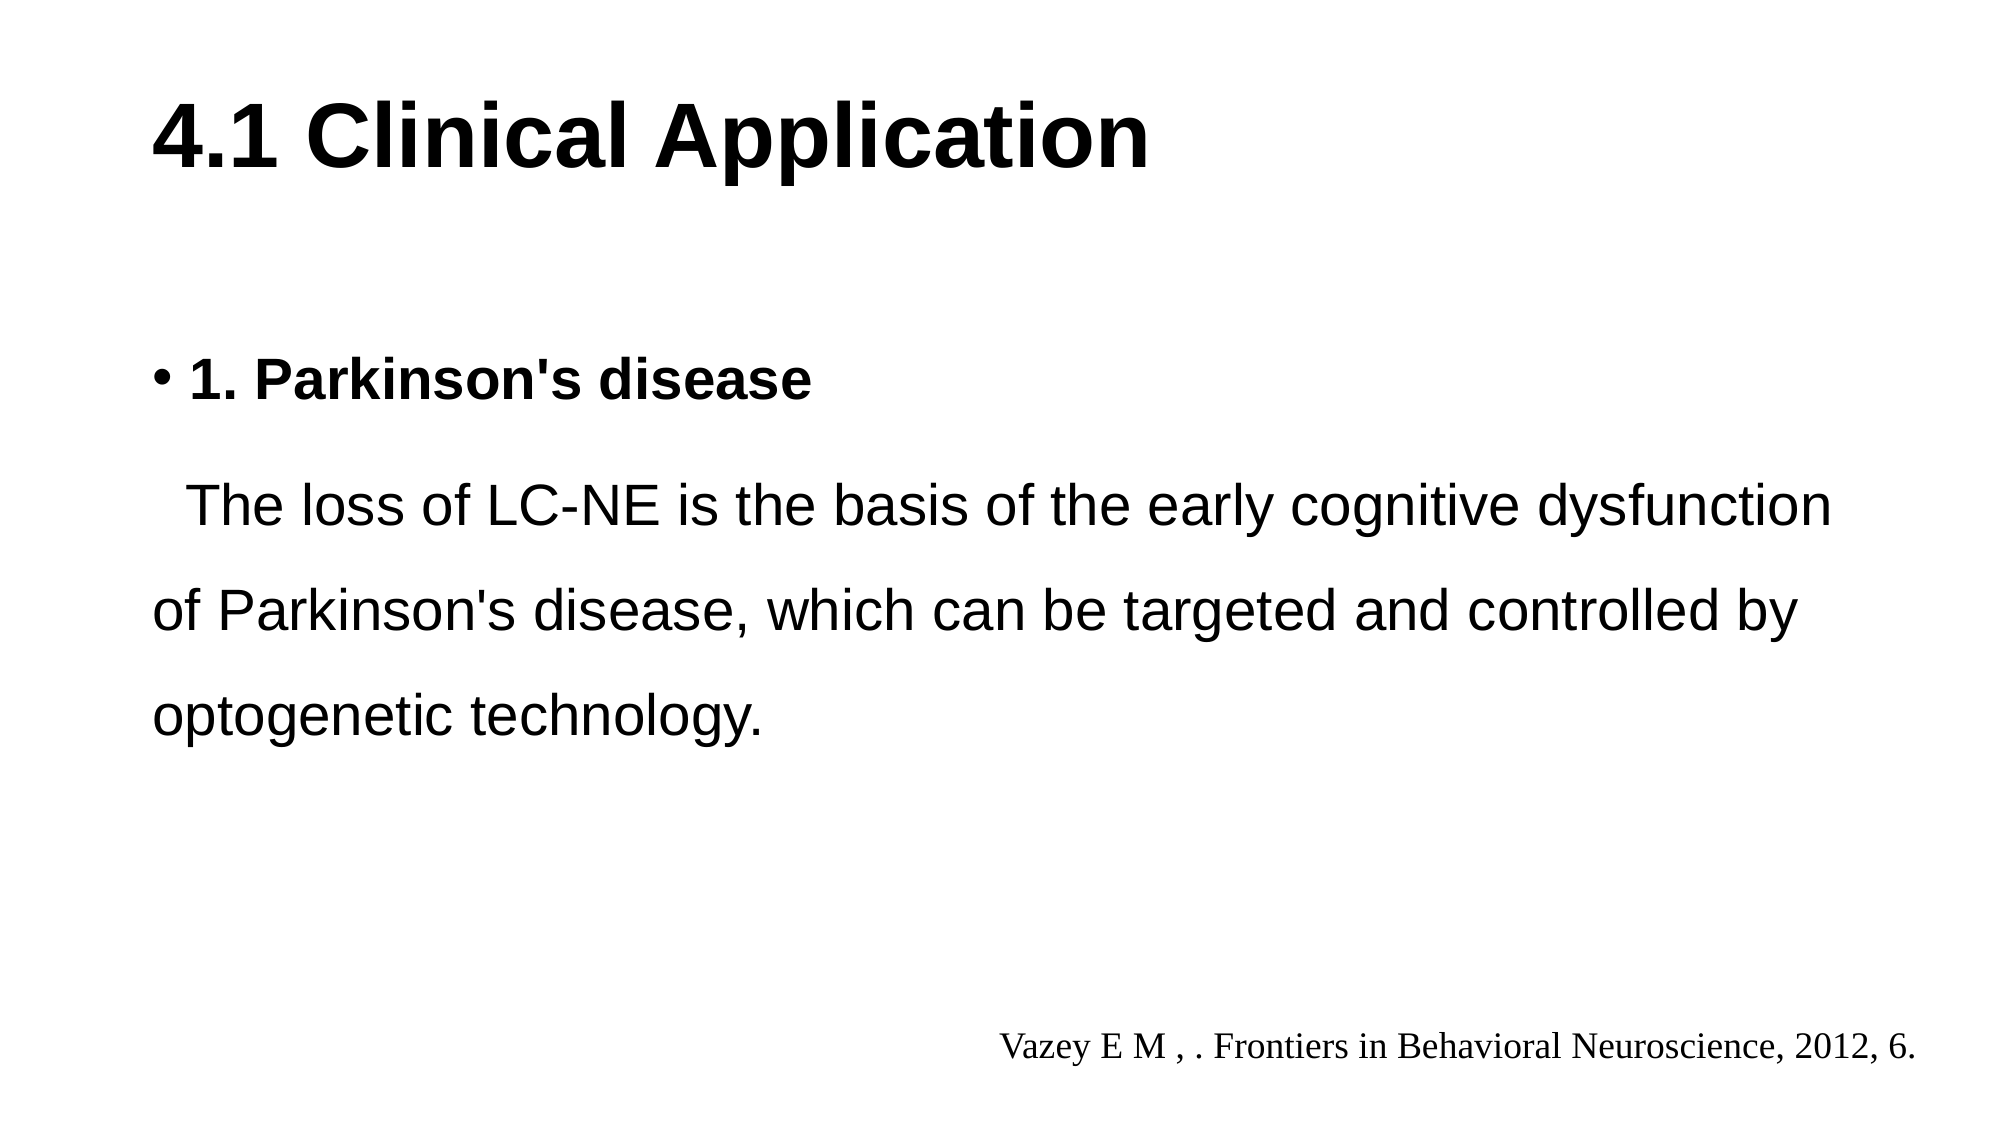

# 4.1 Clinical Application
1. Parkinson's disease
  The loss of LC-NE is the basis of the early cognitive dysfunction of Parkinson's disease, which can be targeted and controlled by optogenetic technology.
Vazey E M , . Frontiers in Behavioral Neuroscience, 2012, 6.